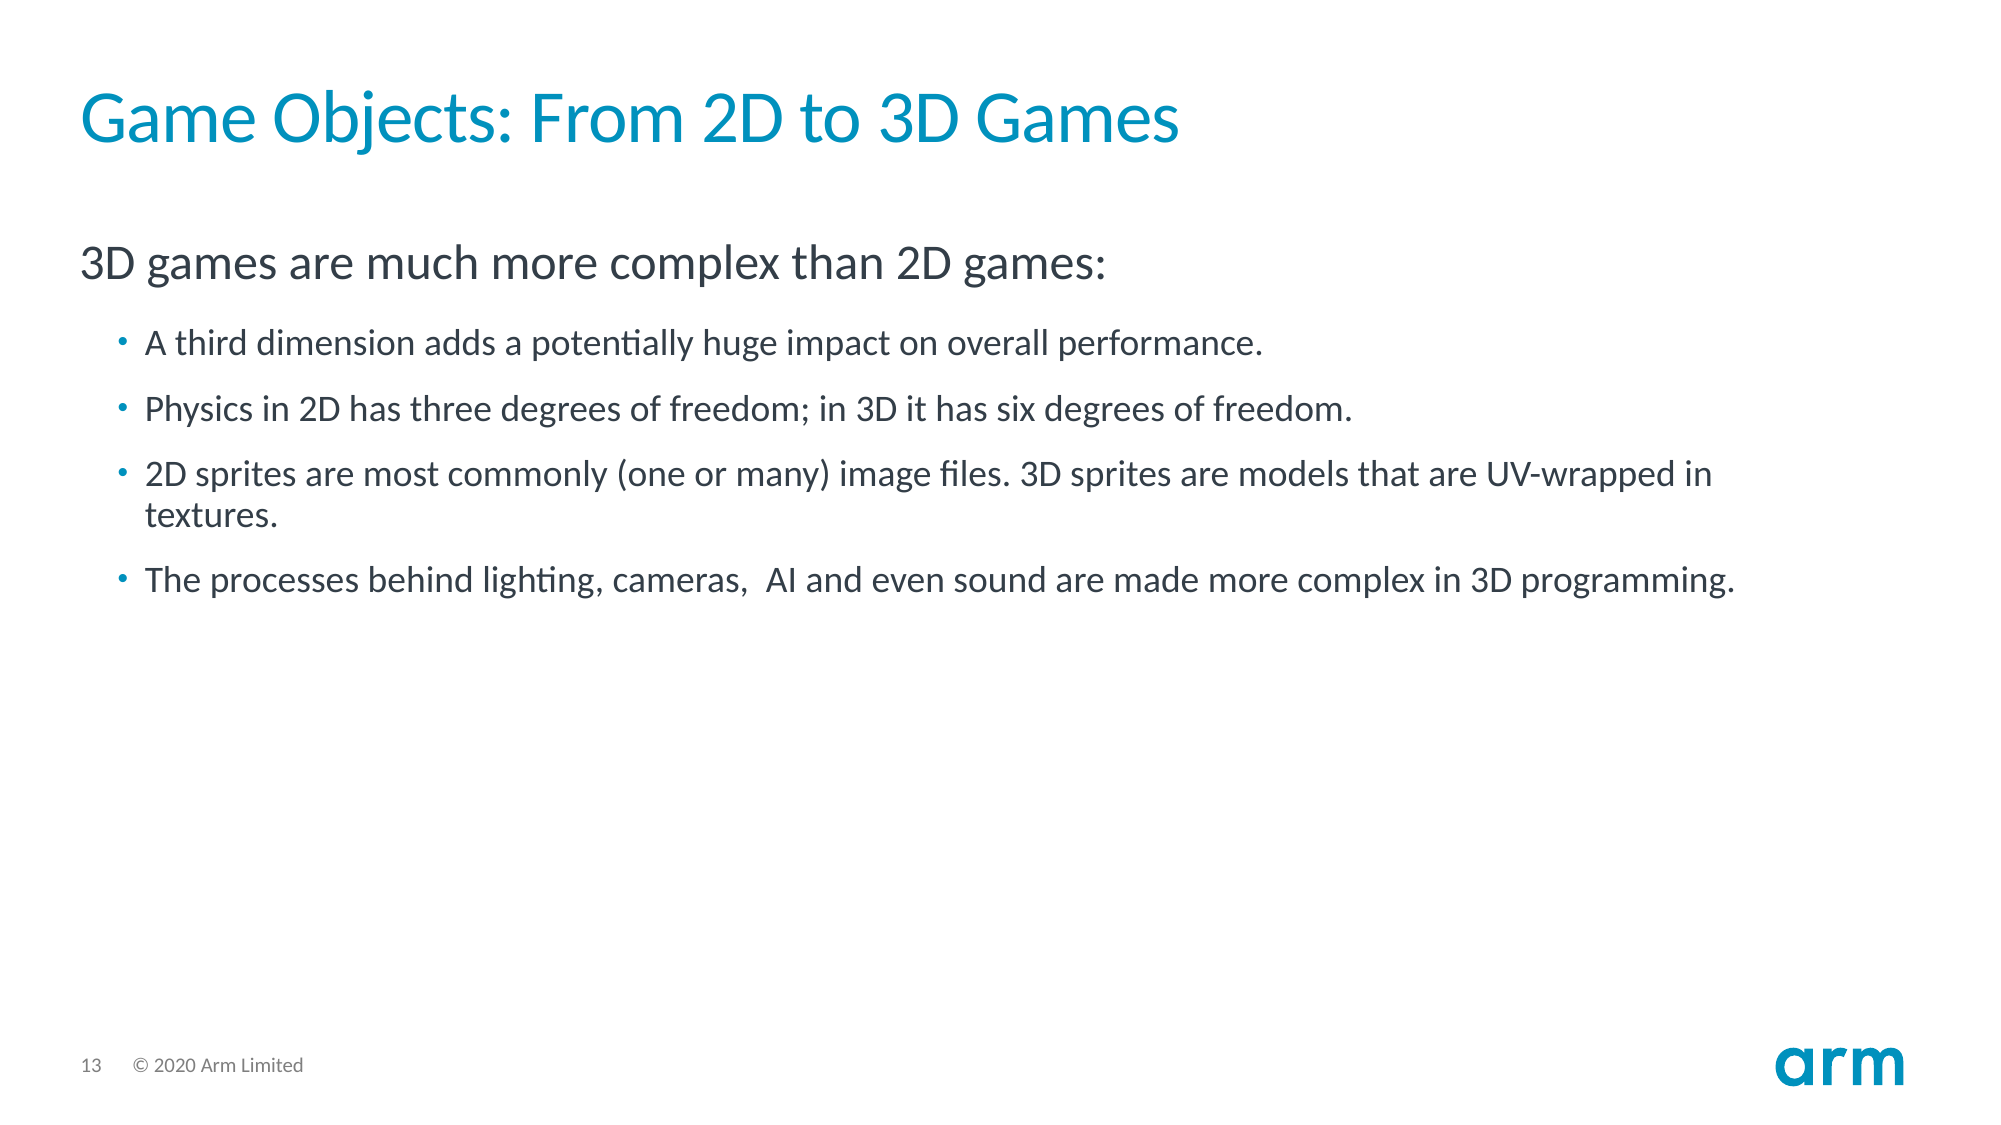

# Game Objects: From 2D to 3D Games
3D games are much more complex than 2D games:
A third dimension adds a potentially huge impact on overall performance.
Physics in 2D has three degrees of freedom; in 3D it has six degrees of freedom.
2D sprites are most commonly (one or many) image files. 3D sprites are models that are UV-wrapped in textures.
The processes behind lighting, cameras,  AI and even sound are made more complex in 3D programming.